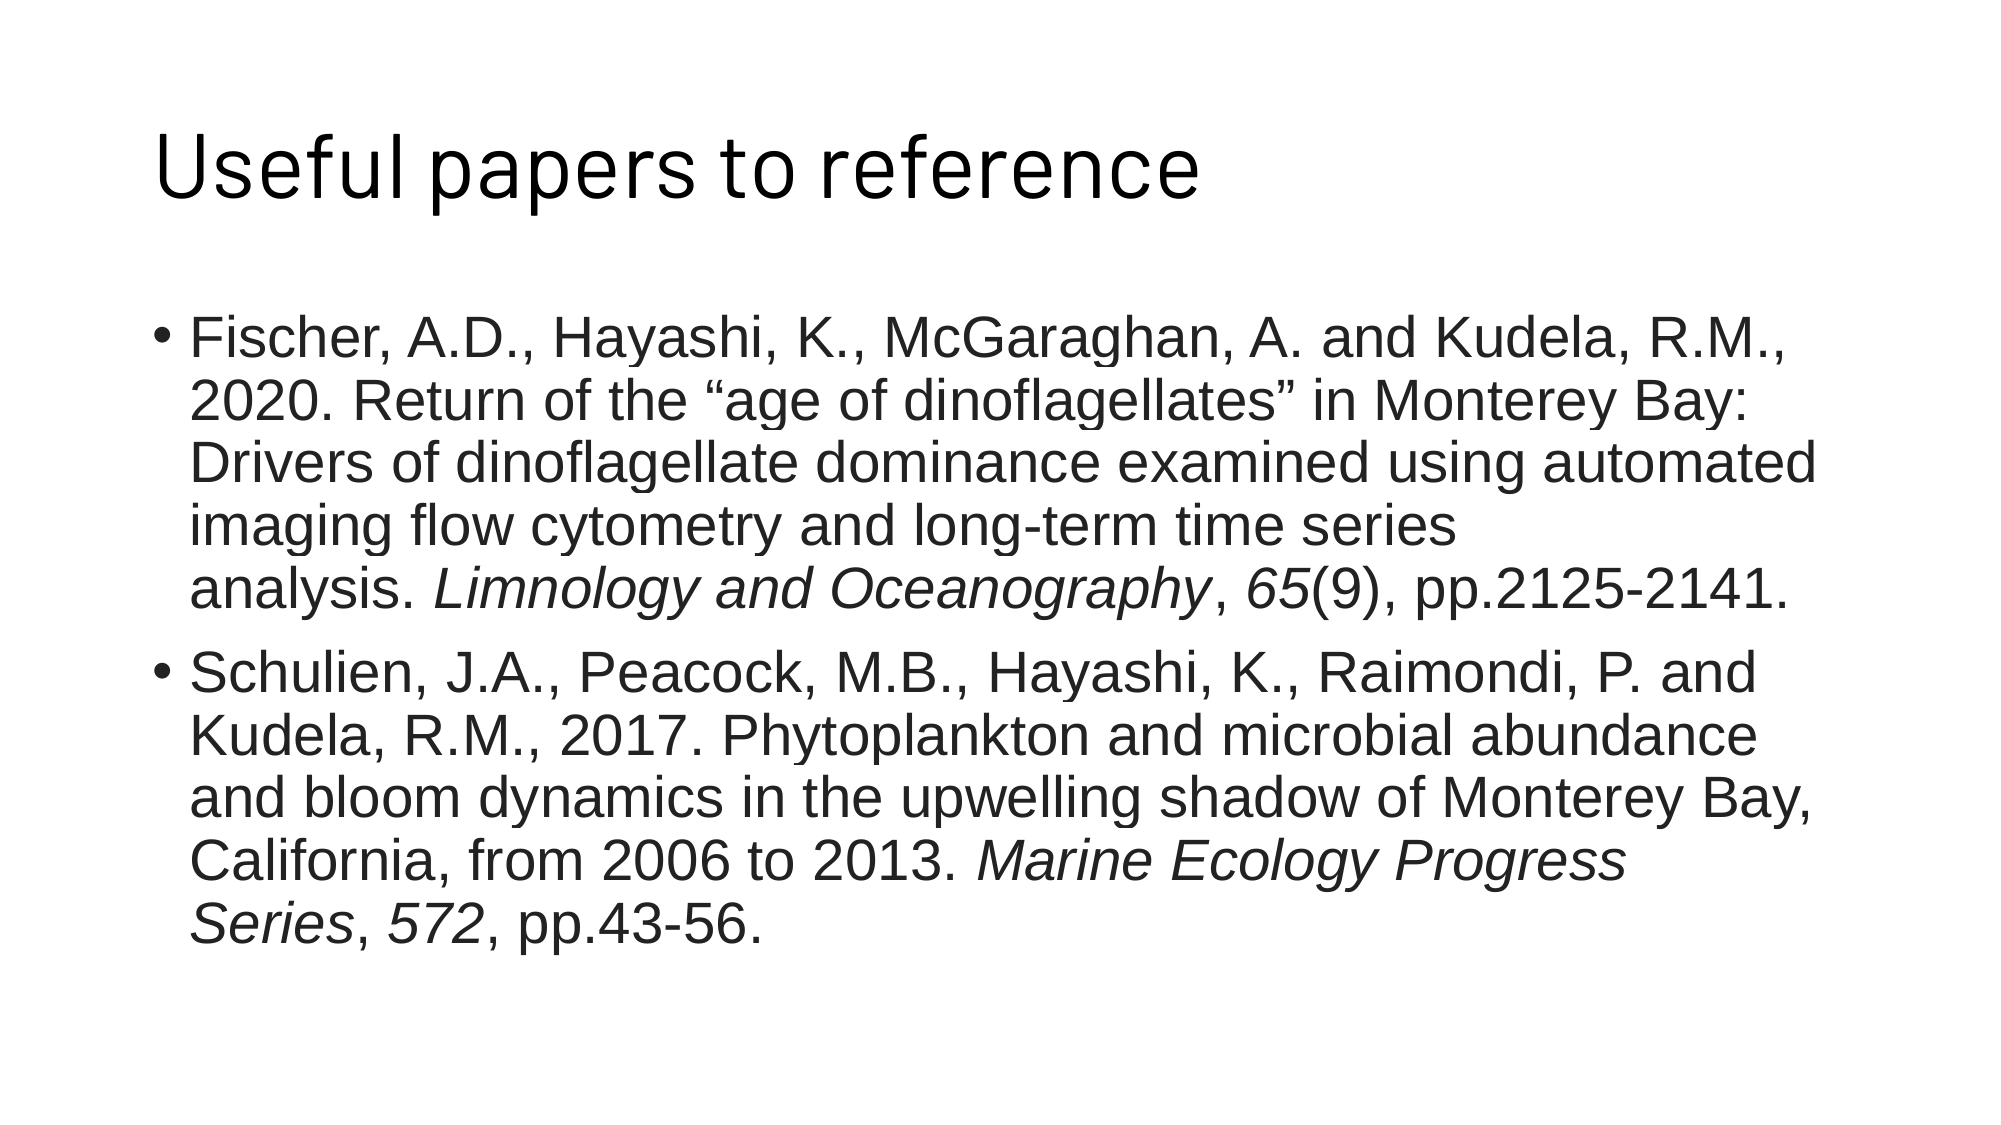

# Useful papers to reference
Fischer, A.D., Hayashi, K., McGaraghan, A. and Kudela, R.M., 2020. Return of the “age of dinoflagellates” in Monterey Bay: Drivers of dinoflagellate dominance examined using automated imaging flow cytometry and long‐term time series analysis. Limnology and Oceanography, 65(9), pp.2125-2141.
Schulien, J.A., Peacock, M.B., Hayashi, K., Raimondi, P. and Kudela, R.M., 2017. Phytoplankton and microbial abundance and bloom dynamics in the upwelling shadow of Monterey Bay, California, from 2006 to 2013. Marine Ecology Progress Series, 572, pp.43-56.